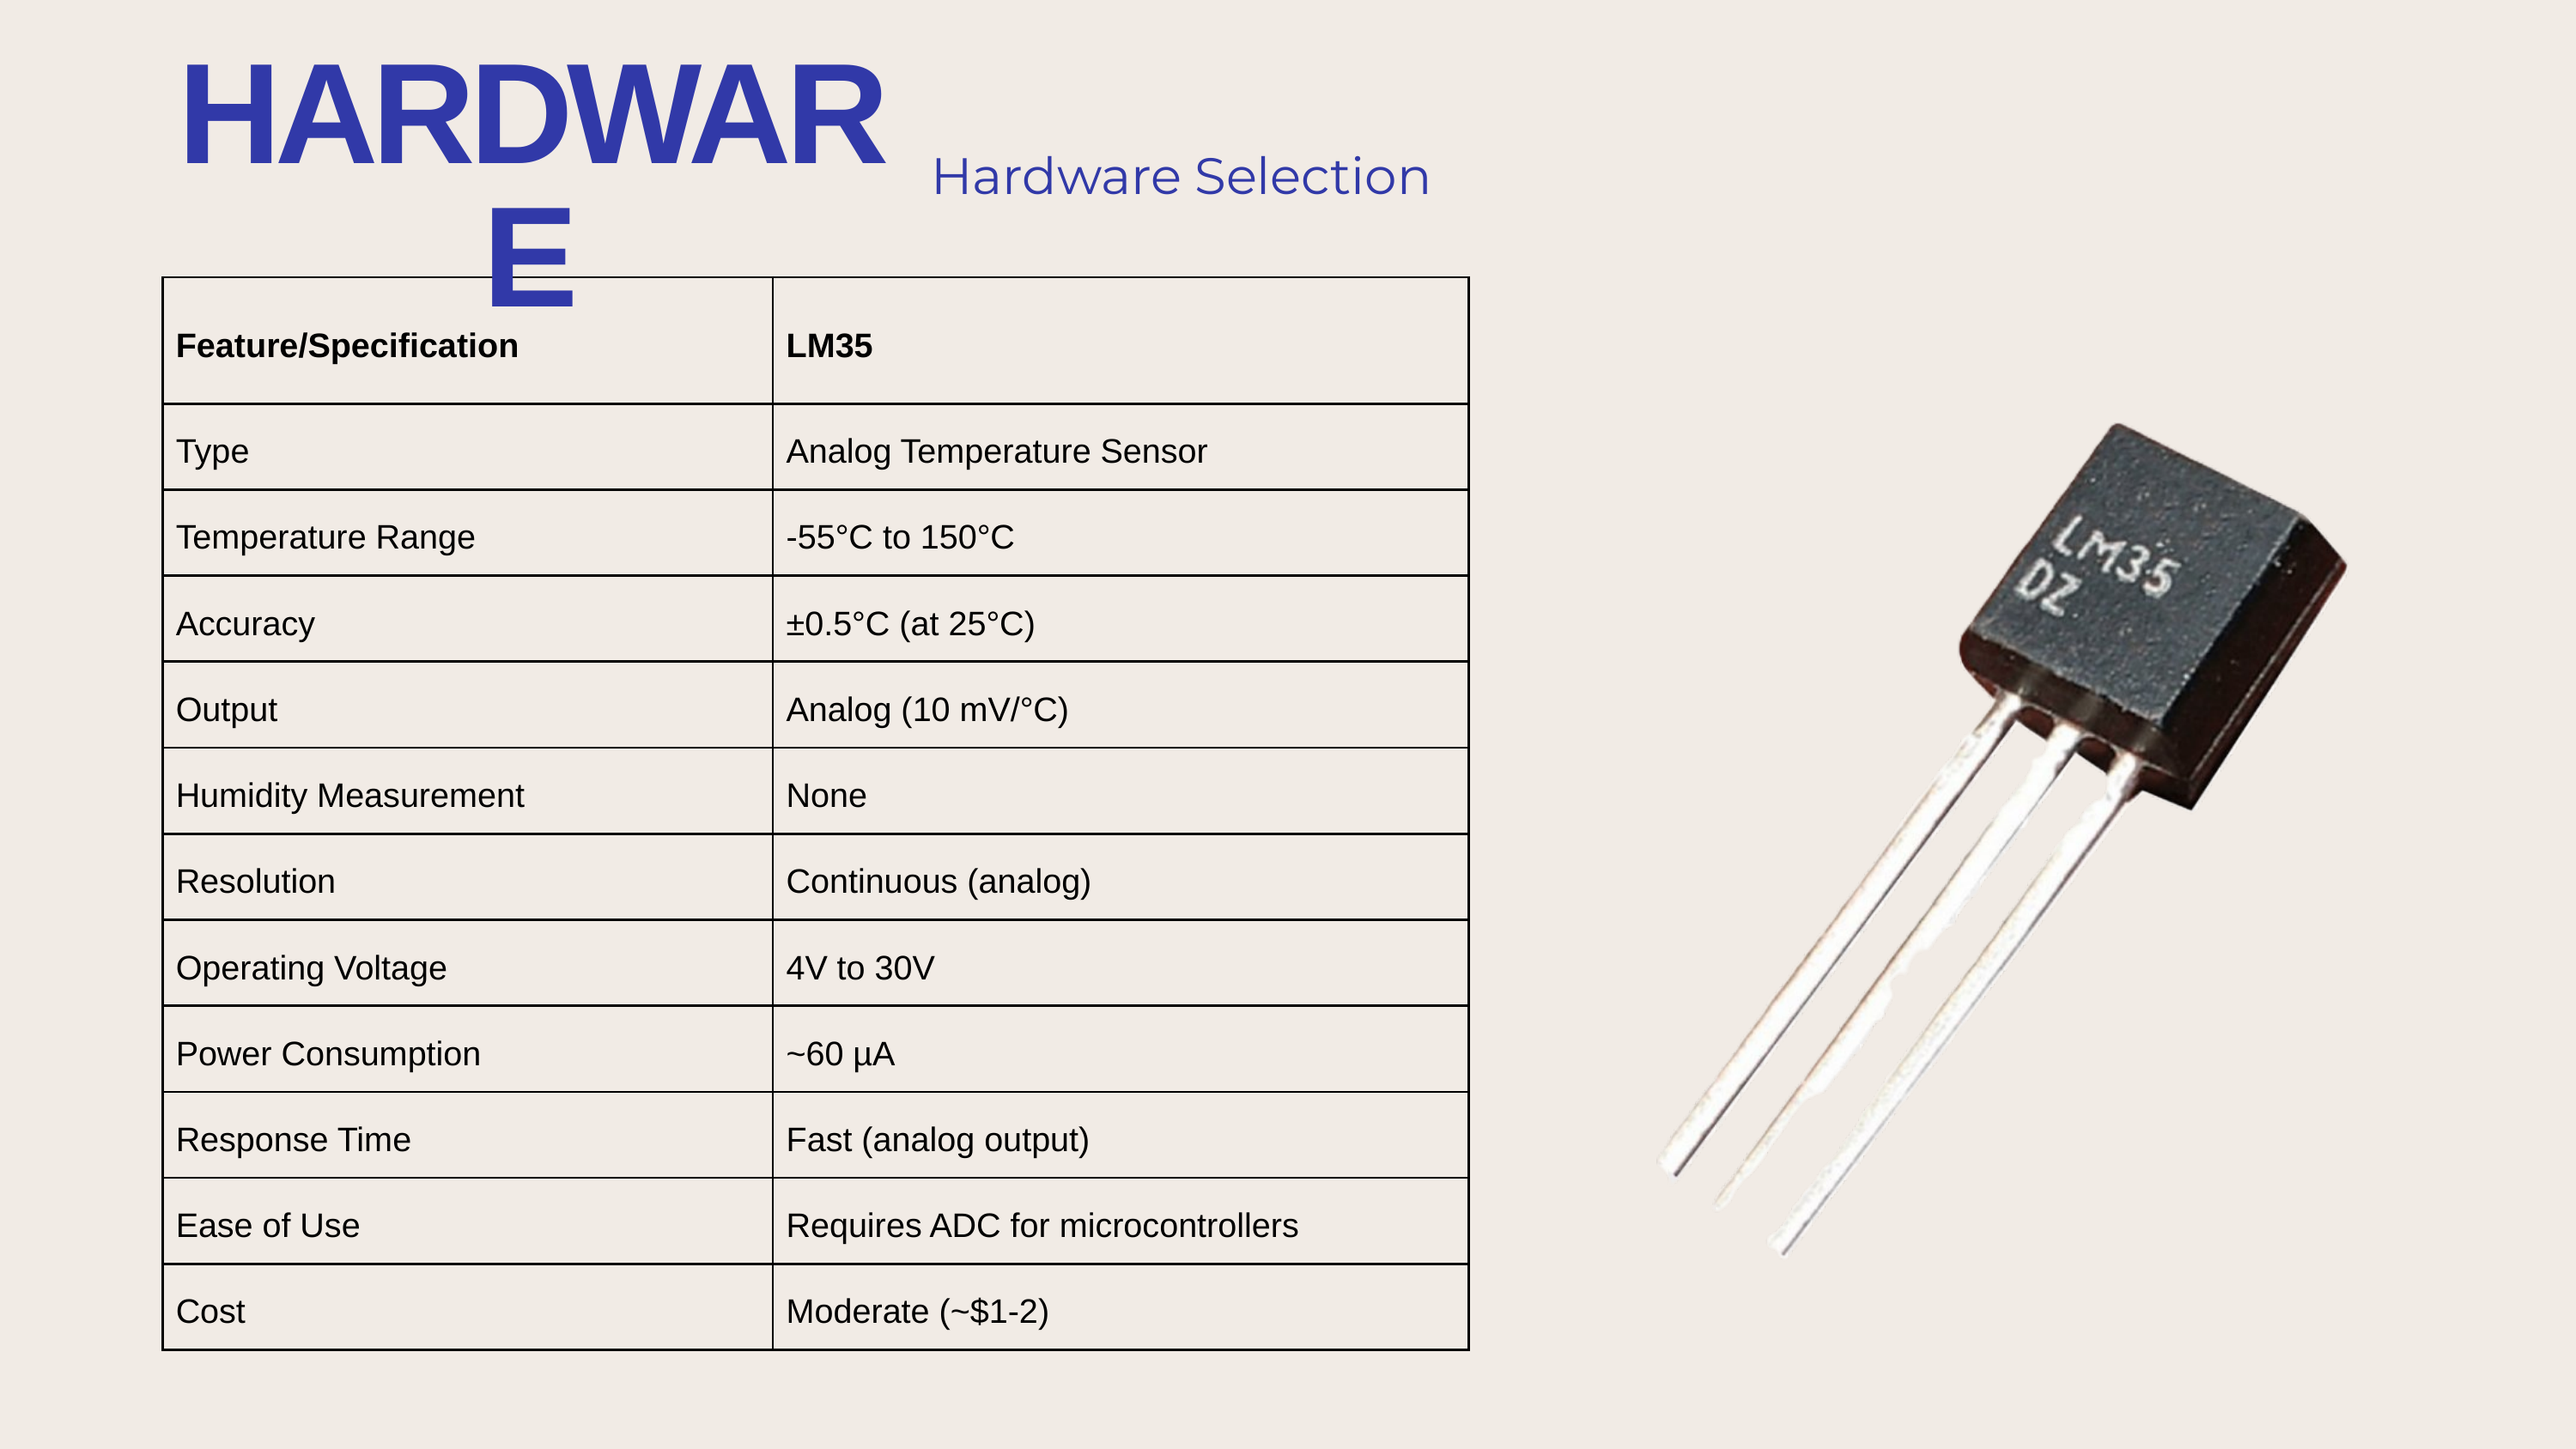

HARDWARE
Hardware Selection
| Feature/Specification | LM35 |
| --- | --- |
| Type | Analog Temperature Sensor |
| Temperature Range | -55°C to 150°C |
| Accuracy | ±0.5°C (at 25°C) |
| Output | Analog (10 mV/°C) |
| Humidity Measurement | None |
| Resolution | Continuous (analog) |
| Operating Voltage | 4V to 30V |
| Power Consumption | ~60 µA |
| Response Time | Fast (analog output) |
| Ease of Use | Requires ADC for microcontrollers |
| Cost | Moderate (~$1-2) |